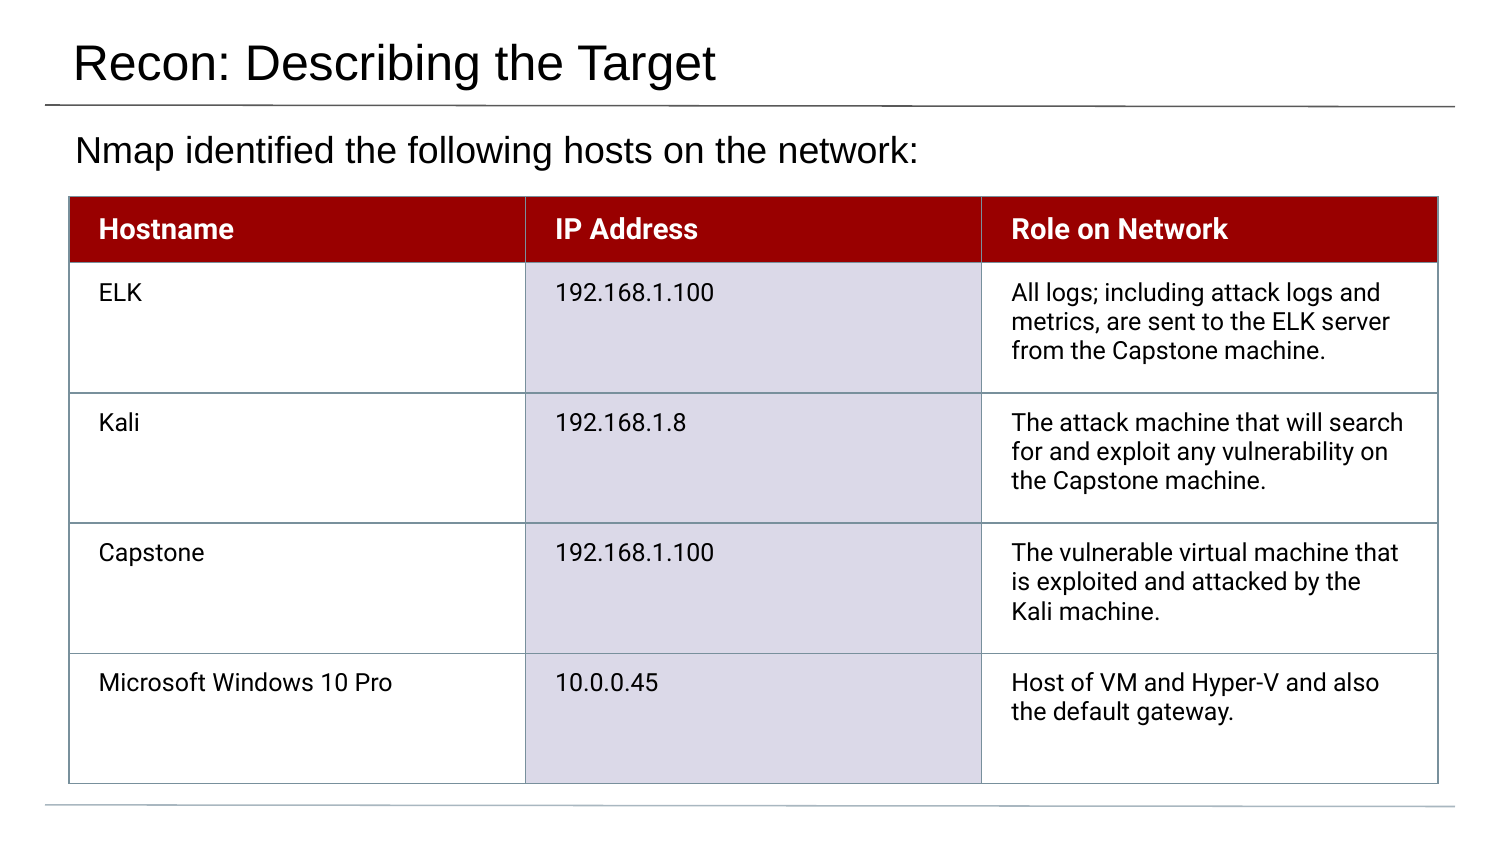

# Recon: Describing the Target
Nmap identified the following hosts on the network:
| Hostname | IP Address | Role on Network |
| --- | --- | --- |
| ELK | 192.168.1.100 | All logs; including attack logs and metrics, are sent to the ELK server from the Capstone machine. |
| Kali | 192.168.1.8 | The attack machine that will search for and exploit any vulnerability on the Capstone machine. |
| Capstone | 192.168.1.100 | The vulnerable virtual machine that is exploited and attacked by the Kali machine. |
| Microsoft Windows 10 Pro | 10.0.0.45 | Host of VM and Hyper-V and also the default gateway. |